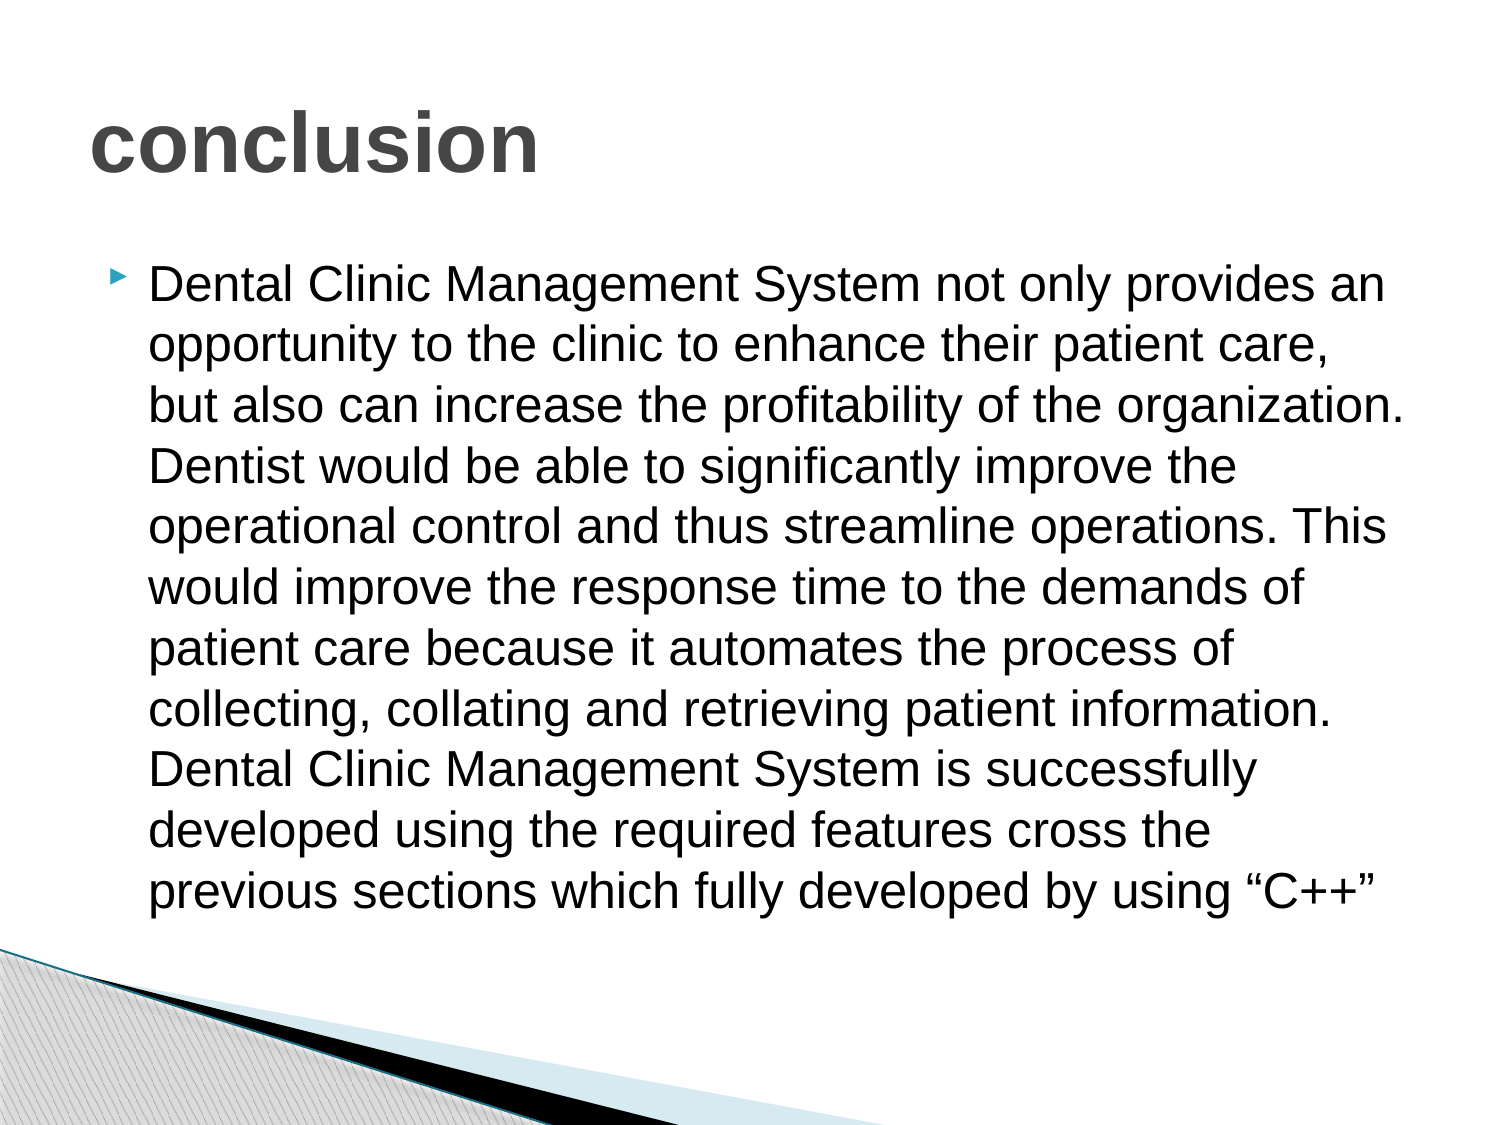

# conclusion
Dental Clinic Management System not only provides an opportunity to the clinic to enhance their patient care, but also can increase the profitability of the organization. Dentist would be able to significantly improve the operational control and thus streamline operations. This would improve the response time to the demands of patient care because it automates the process of collecting, collating and retrieving patient information. Dental Clinic Management System is successfully developed using the required features cross the previous sections which fully developed by using “C++”